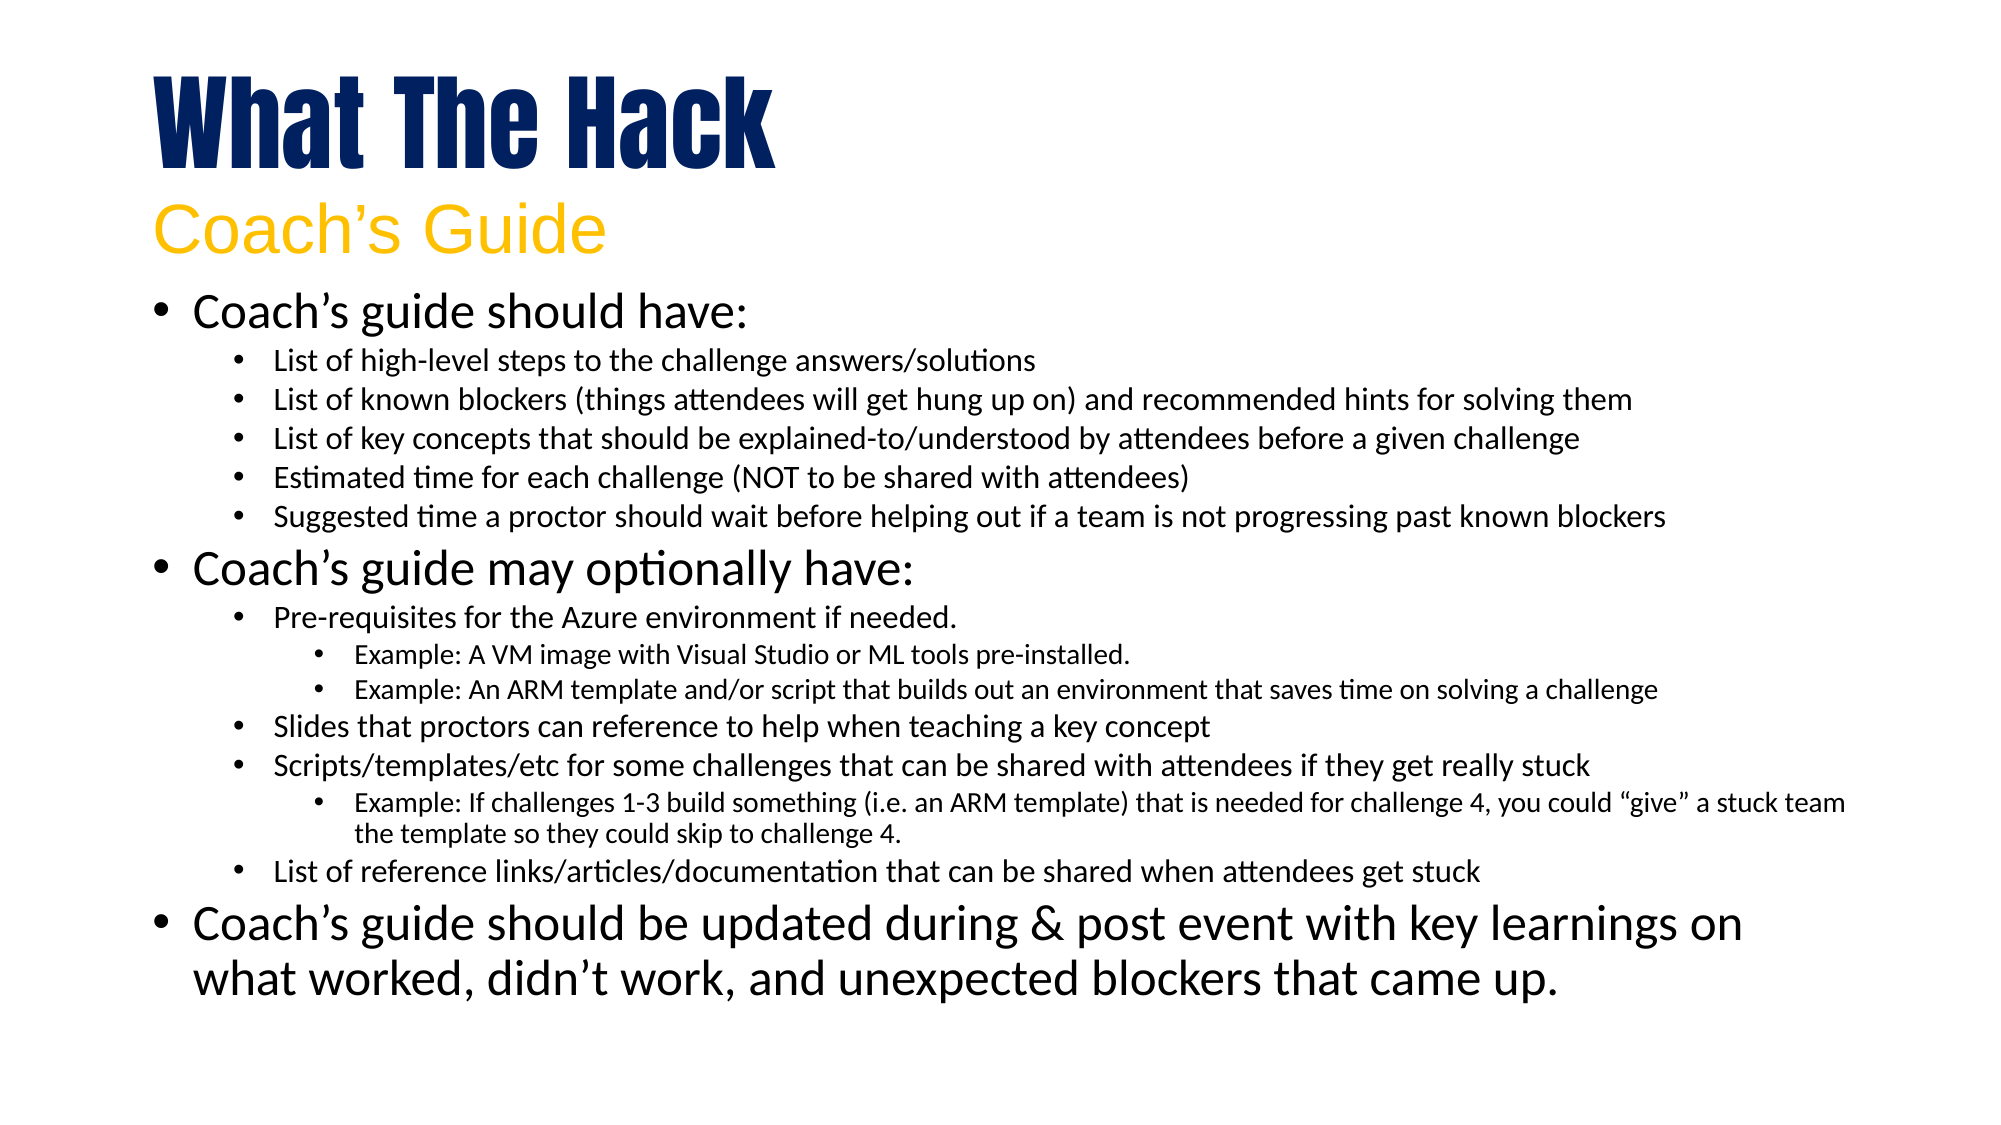

What The Hack
Coach’s Guide
Coach’s guide should have:
List of high-level steps to the challenge answers/solutions
List of known blockers (things attendees will get hung up on) and recommended hints for solving them
List of key concepts that should be explained-to/understood by attendees before a given challenge
Estimated time for each challenge (NOT to be shared with attendees)
Suggested time a proctor should wait before helping out if a team is not progressing past known blockers
Coach’s guide may optionally have:
Pre-requisites for the Azure environment if needed.
Example: A VM image with Visual Studio or ML tools pre-installed.
Example: An ARM template and/or script that builds out an environment that saves time on solving a challenge
Slides that proctors can reference to help when teaching a key concept
Scripts/templates/etc for some challenges that can be shared with attendees if they get really stuck
Example: If challenges 1-3 build something (i.e. an ARM template) that is needed for challenge 4, you could “give” a stuck team the template so they could skip to challenge 4.
List of reference links/articles/documentation that can be shared when attendees get stuck
Coach’s guide should be updated during & post event with key learnings on what worked, didn’t work, and unexpected blockers that came up.